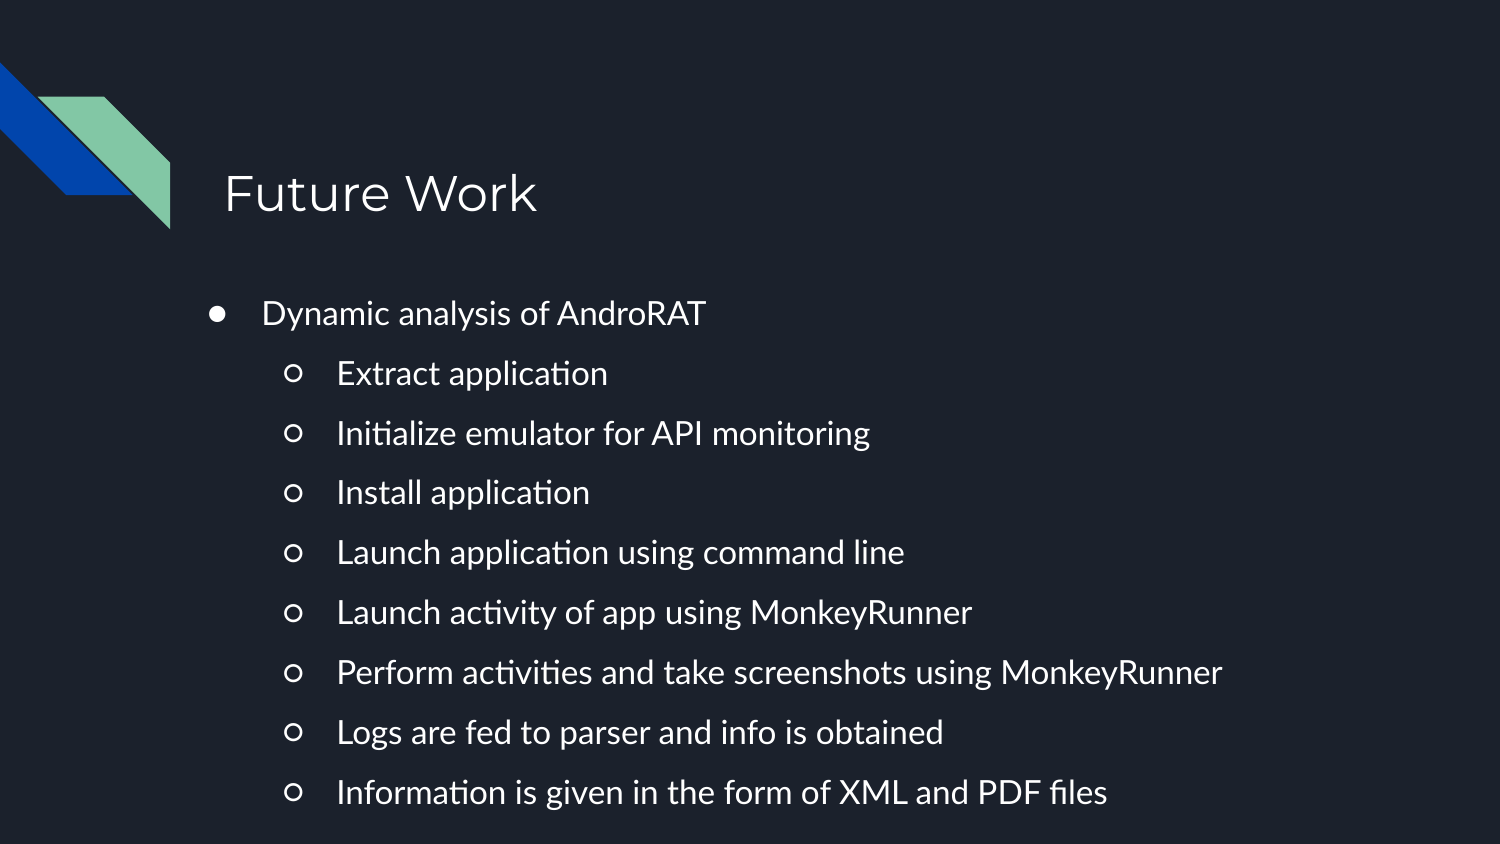

# Future Work
Dynamic analysis of AndroRAT
Extract application
Initialize emulator for API monitoring
Install application
Launch application using command line
Launch activity of app using MonkeyRunner
Perform activities and take screenshots using MonkeyRunner
Logs are fed to parser and info is obtained
Information is given in the form of XML and PDF files